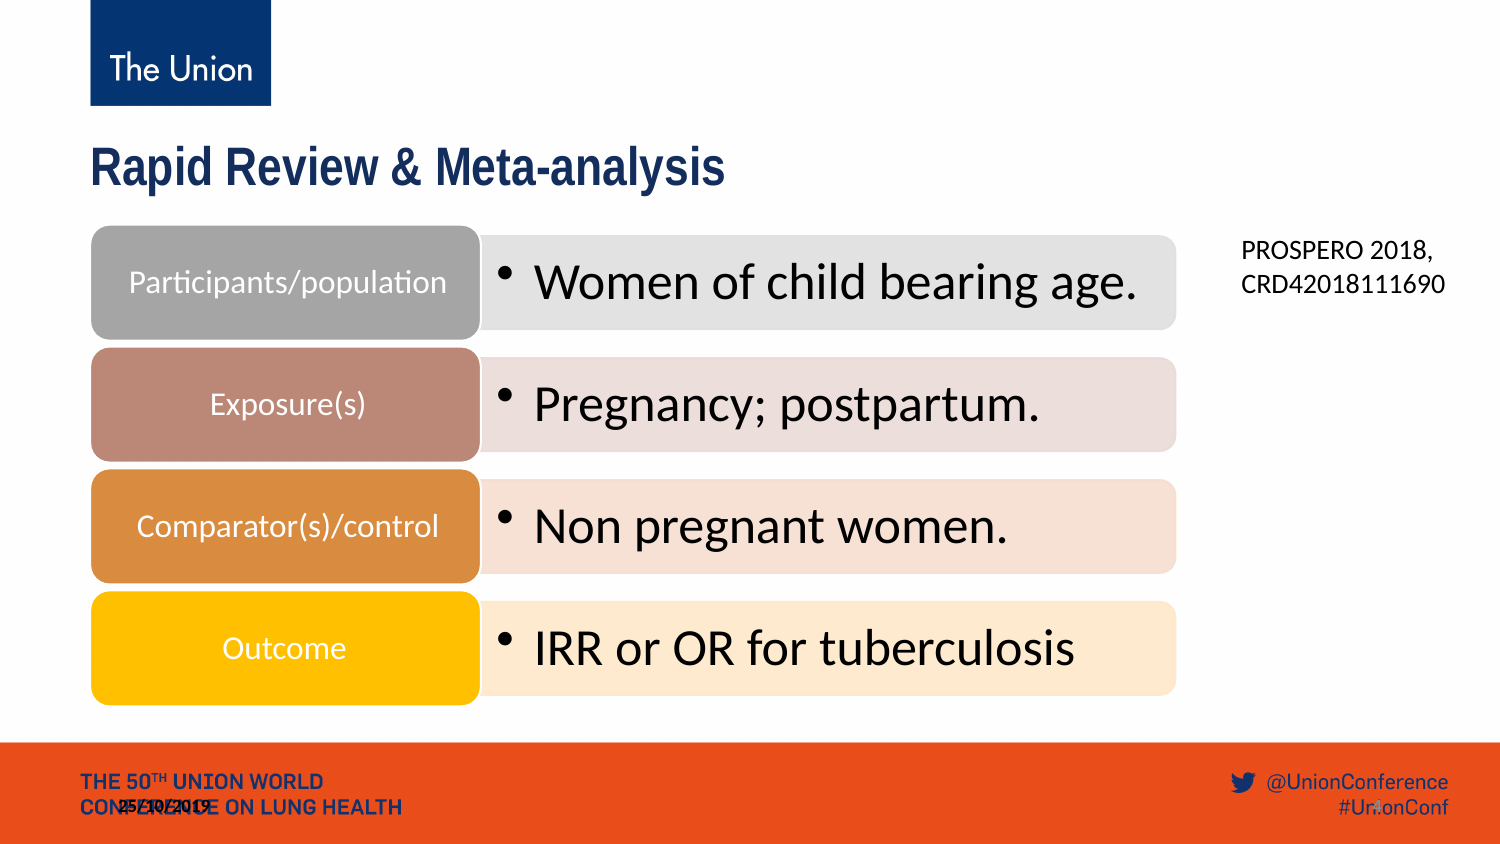

Rapid Review & Meta-analysis
PROSPERO 2018,
CRD42018111690
Women of child bearing age.
Participants/population
Pregnancy; postpartum.
Exposure(s)
Non pregnant women.
Comparator(s)/control
IRR or OR for tuberculosis
Outcome
25/10/2019
4